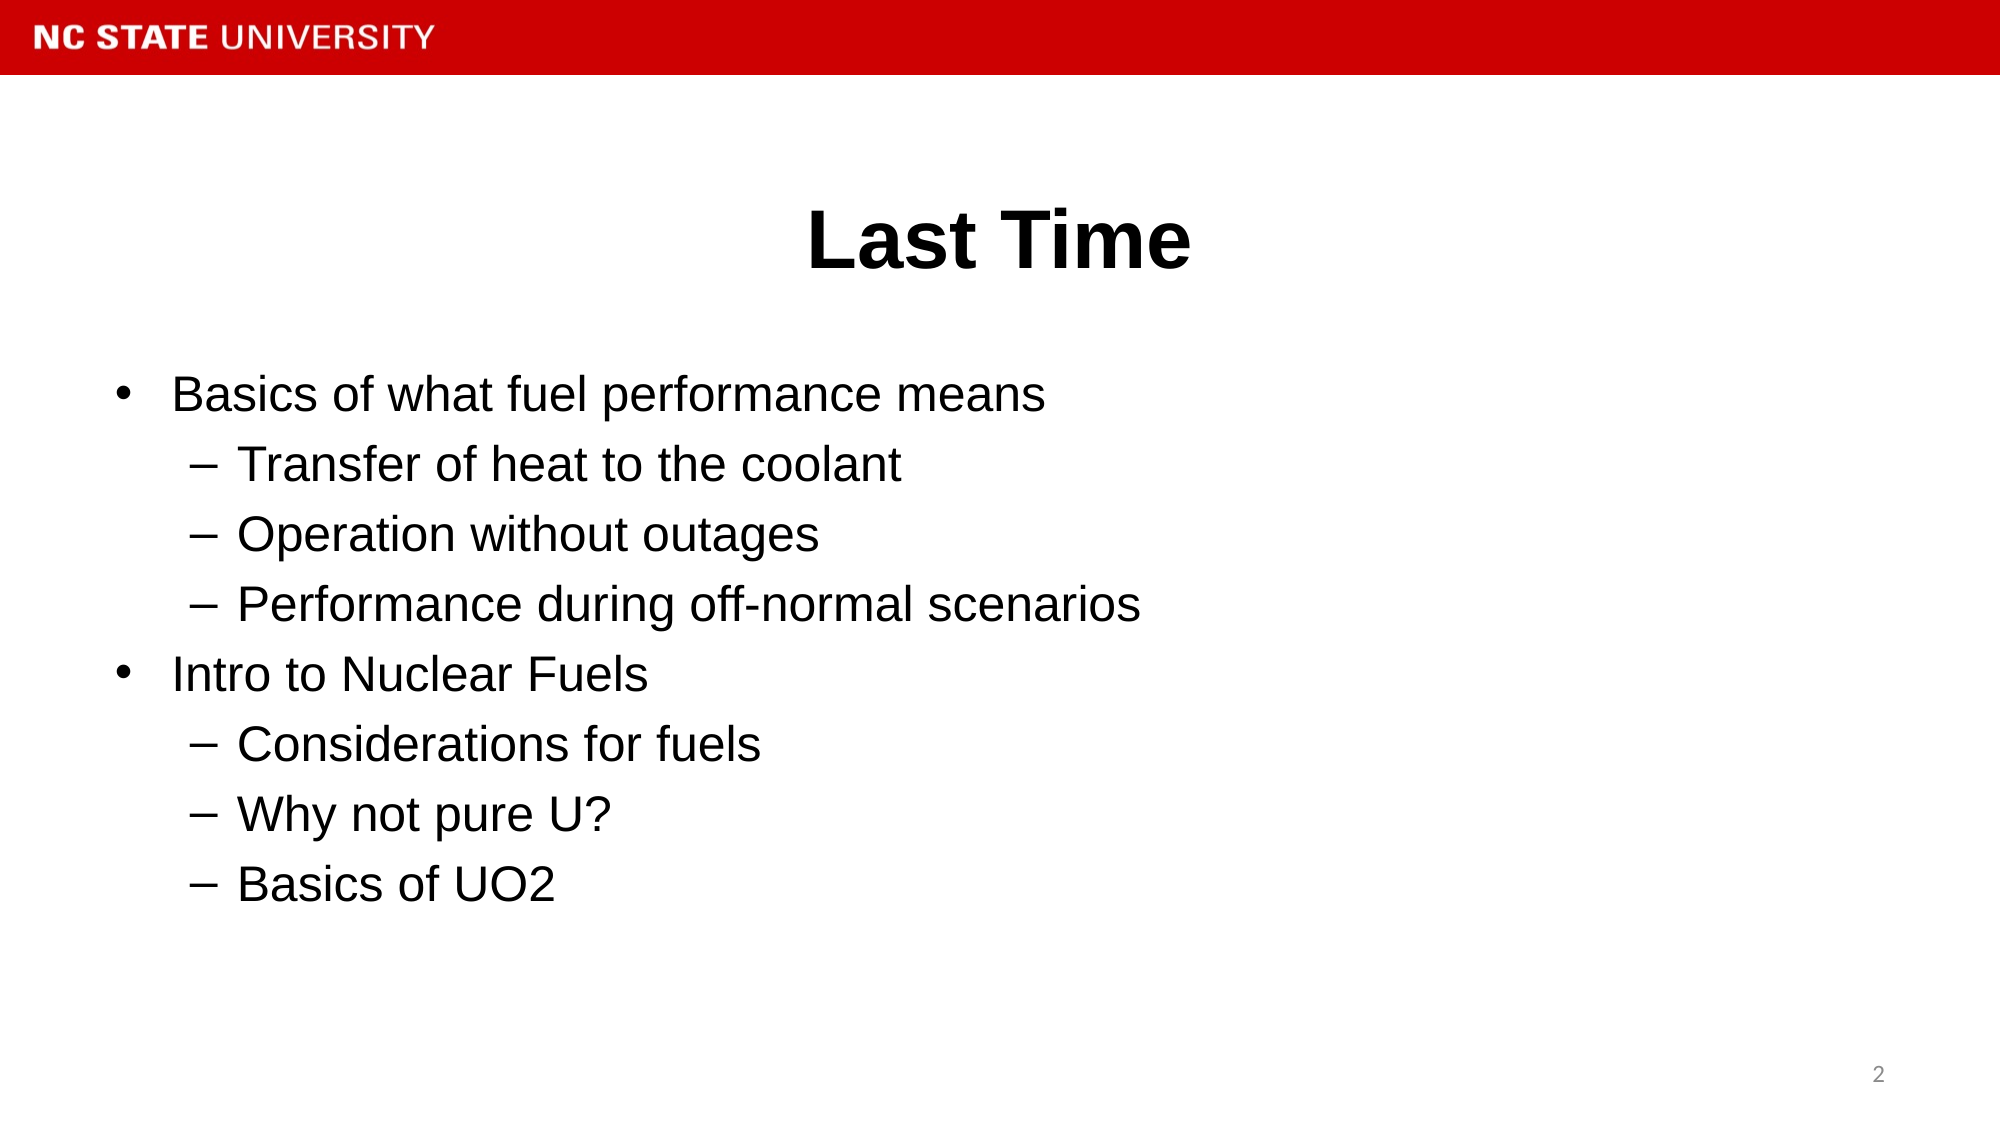

# Last Time
Basics of what fuel performance means
Transfer of heat to the coolant
Operation without outages
Performance during off-normal scenarios
Intro to Nuclear Fuels
Considerations for fuels
Why not pure U?
Basics of UO2
2